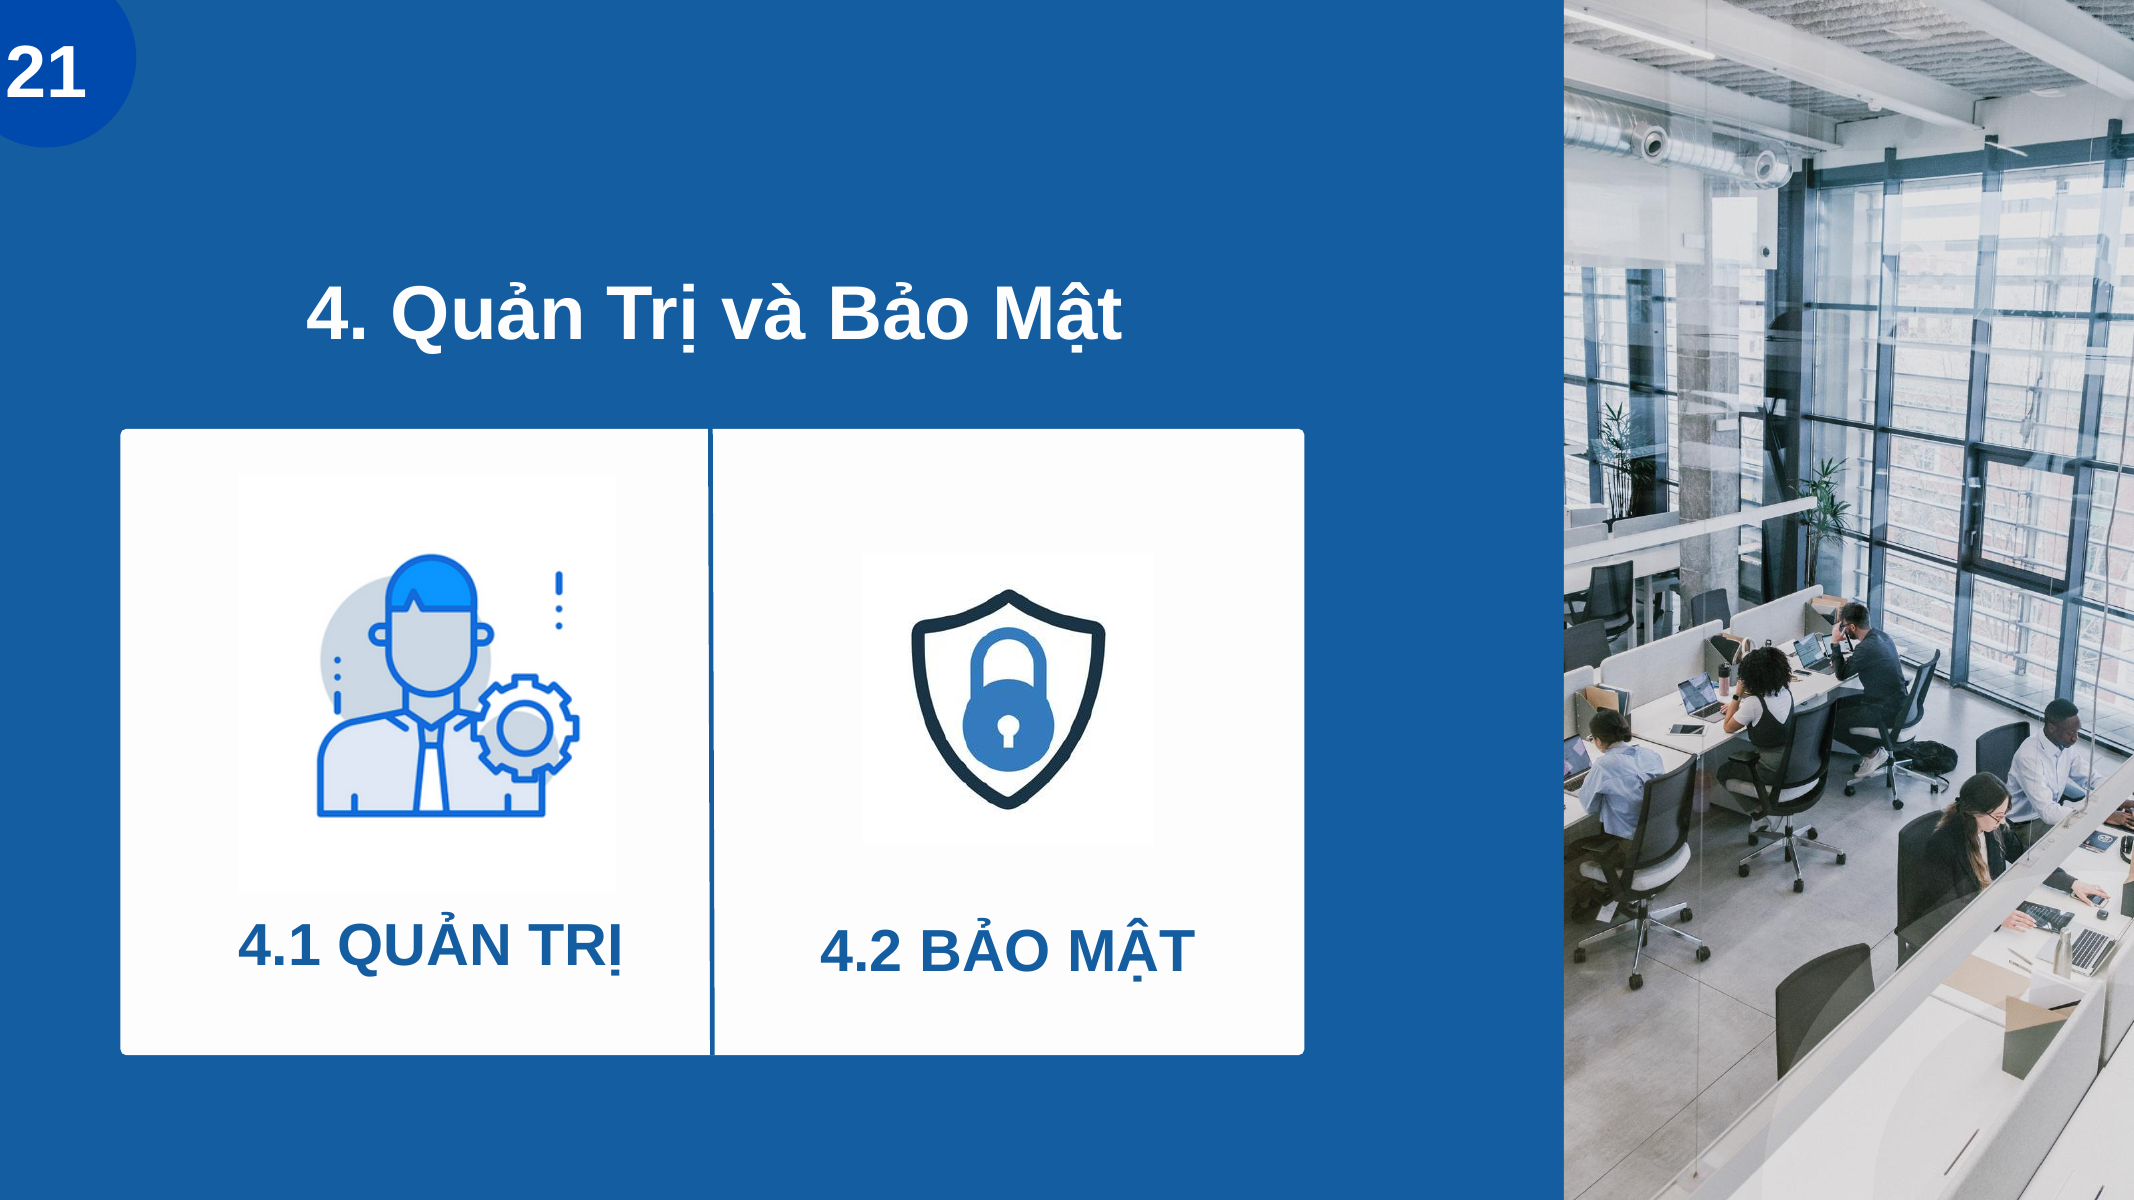

21

4. Quản Trị và Bảo Mật

4.1 QUẢN TRỊ
4.2 BẢO MẬT